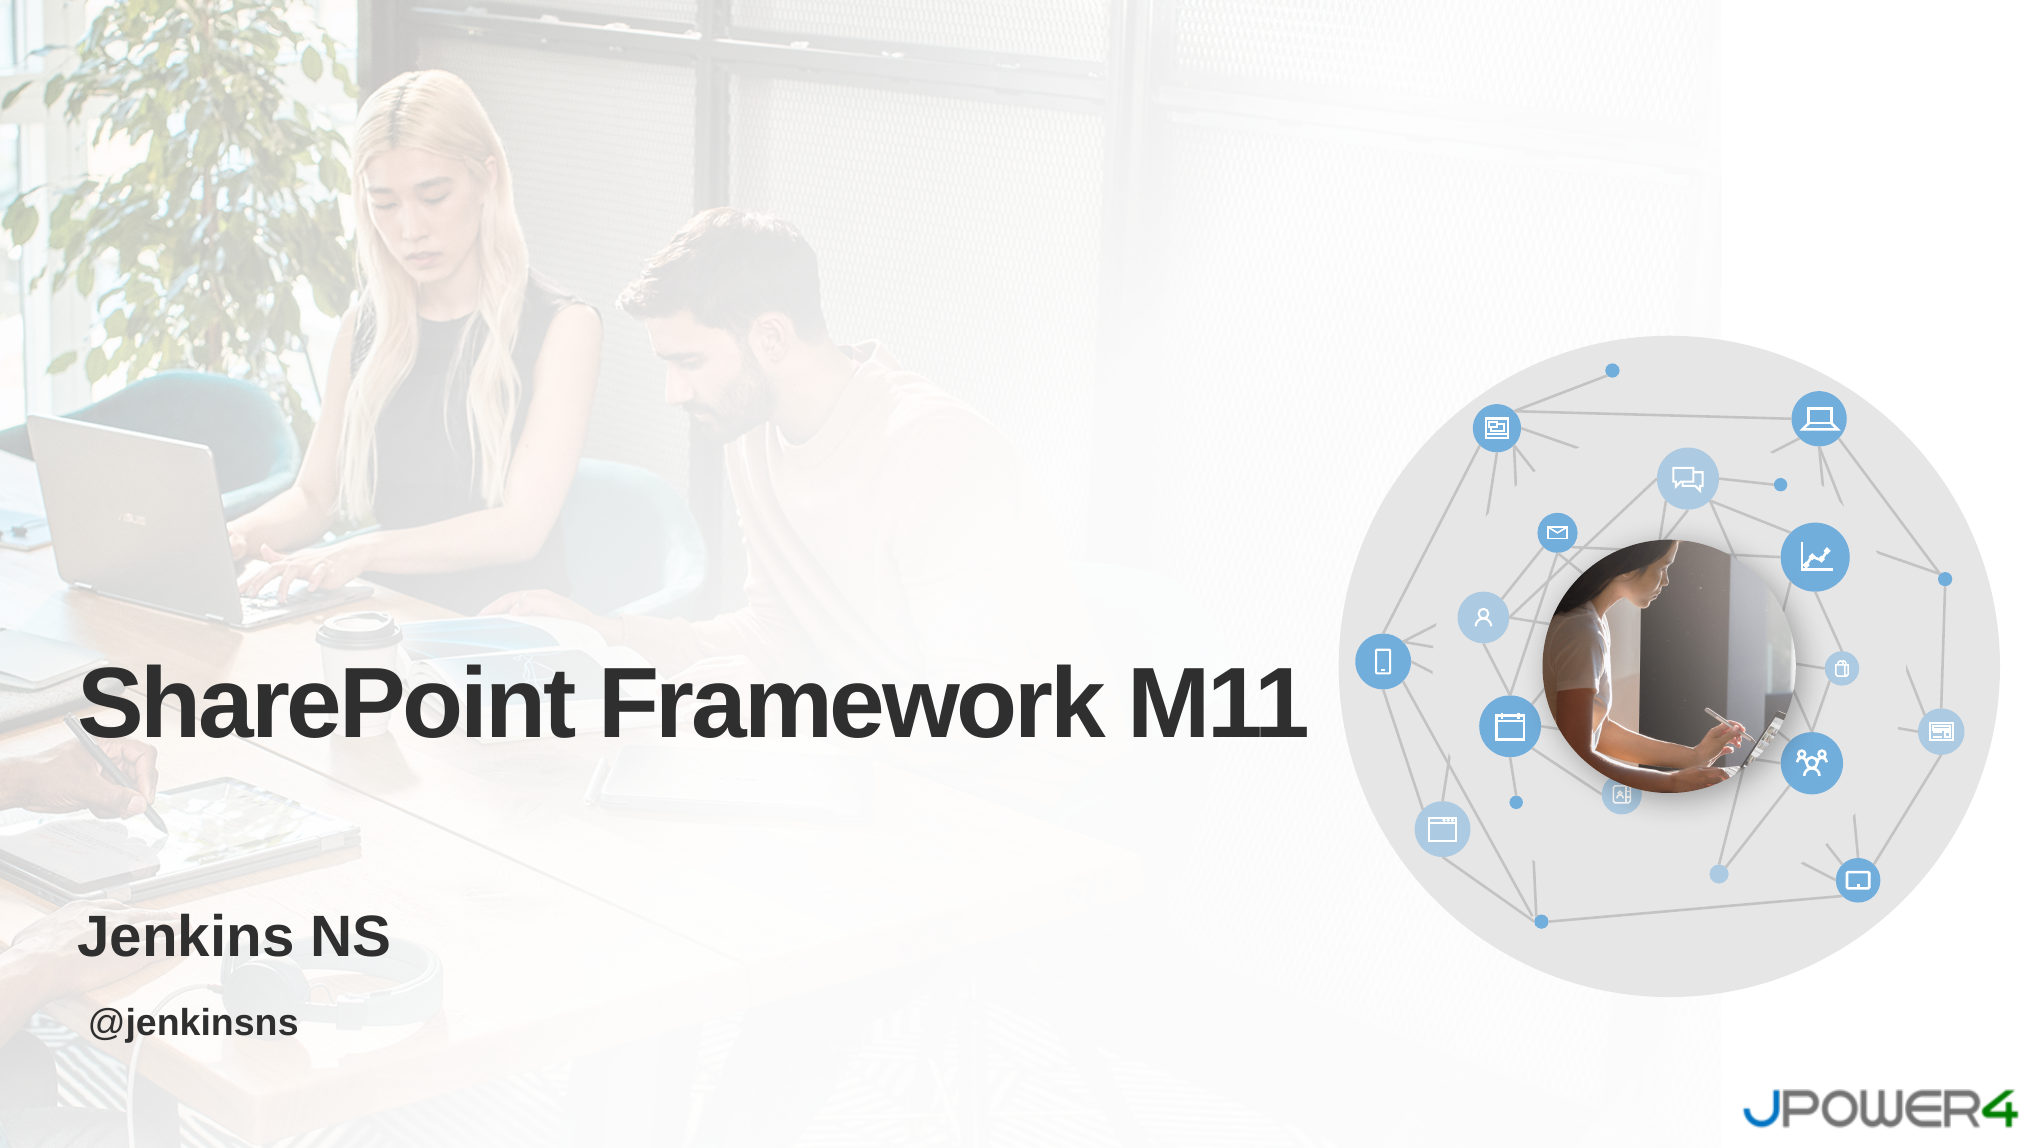

# SharePoint Framework M11
Jenkins NS
@jenkinsns